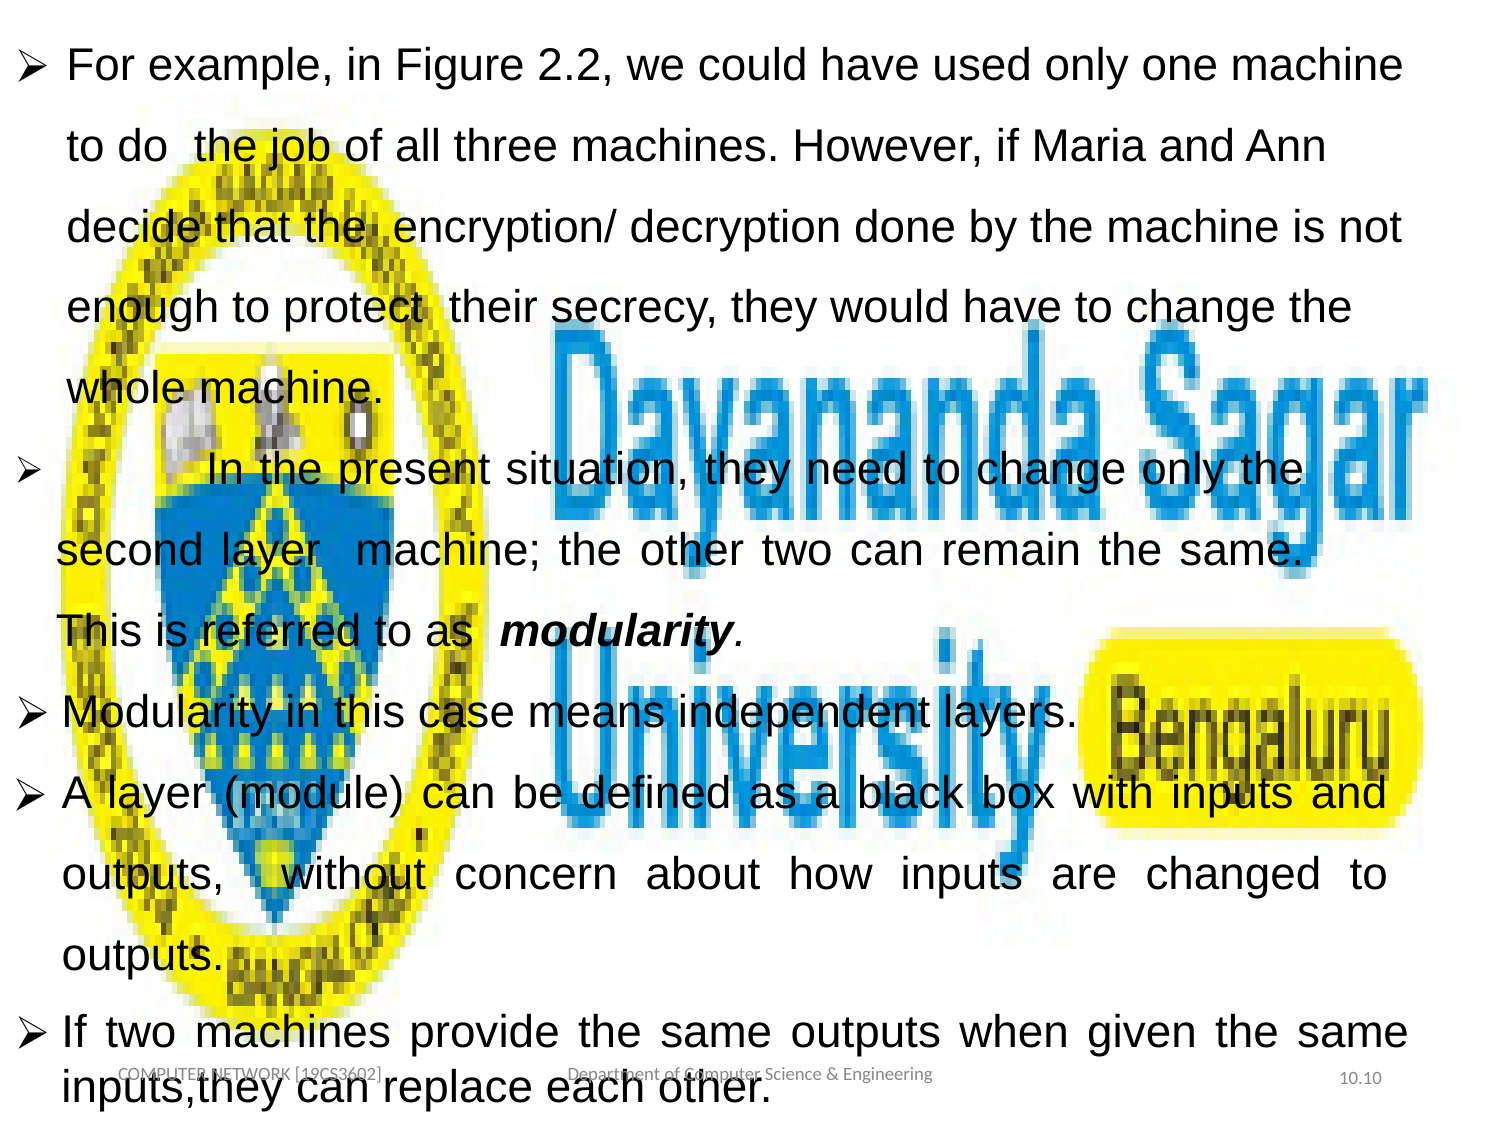

For example, in Figure 2.2, we could have used only one machine to do  the job of all three machines. However, if Maria and Ann decide that the  encryption/ decryption done by the machine is not enough to protect  their secrecy, they would have to change the whole machine.
	In the present situation, they need to change only the second layer  machine; the other two can remain the same. This is referred to as  modularity.
Modularity in this case means independent layers.
A layer (module) can be defined as a black box with inputs and outputs,  without concern about how inputs are changed to outputs.
If two machines provide the same outputs when given the same inputs,they can replace each other.
COMPUTER NETWORK [19CS3602]
Department of Computer Science & Engineering
10.10